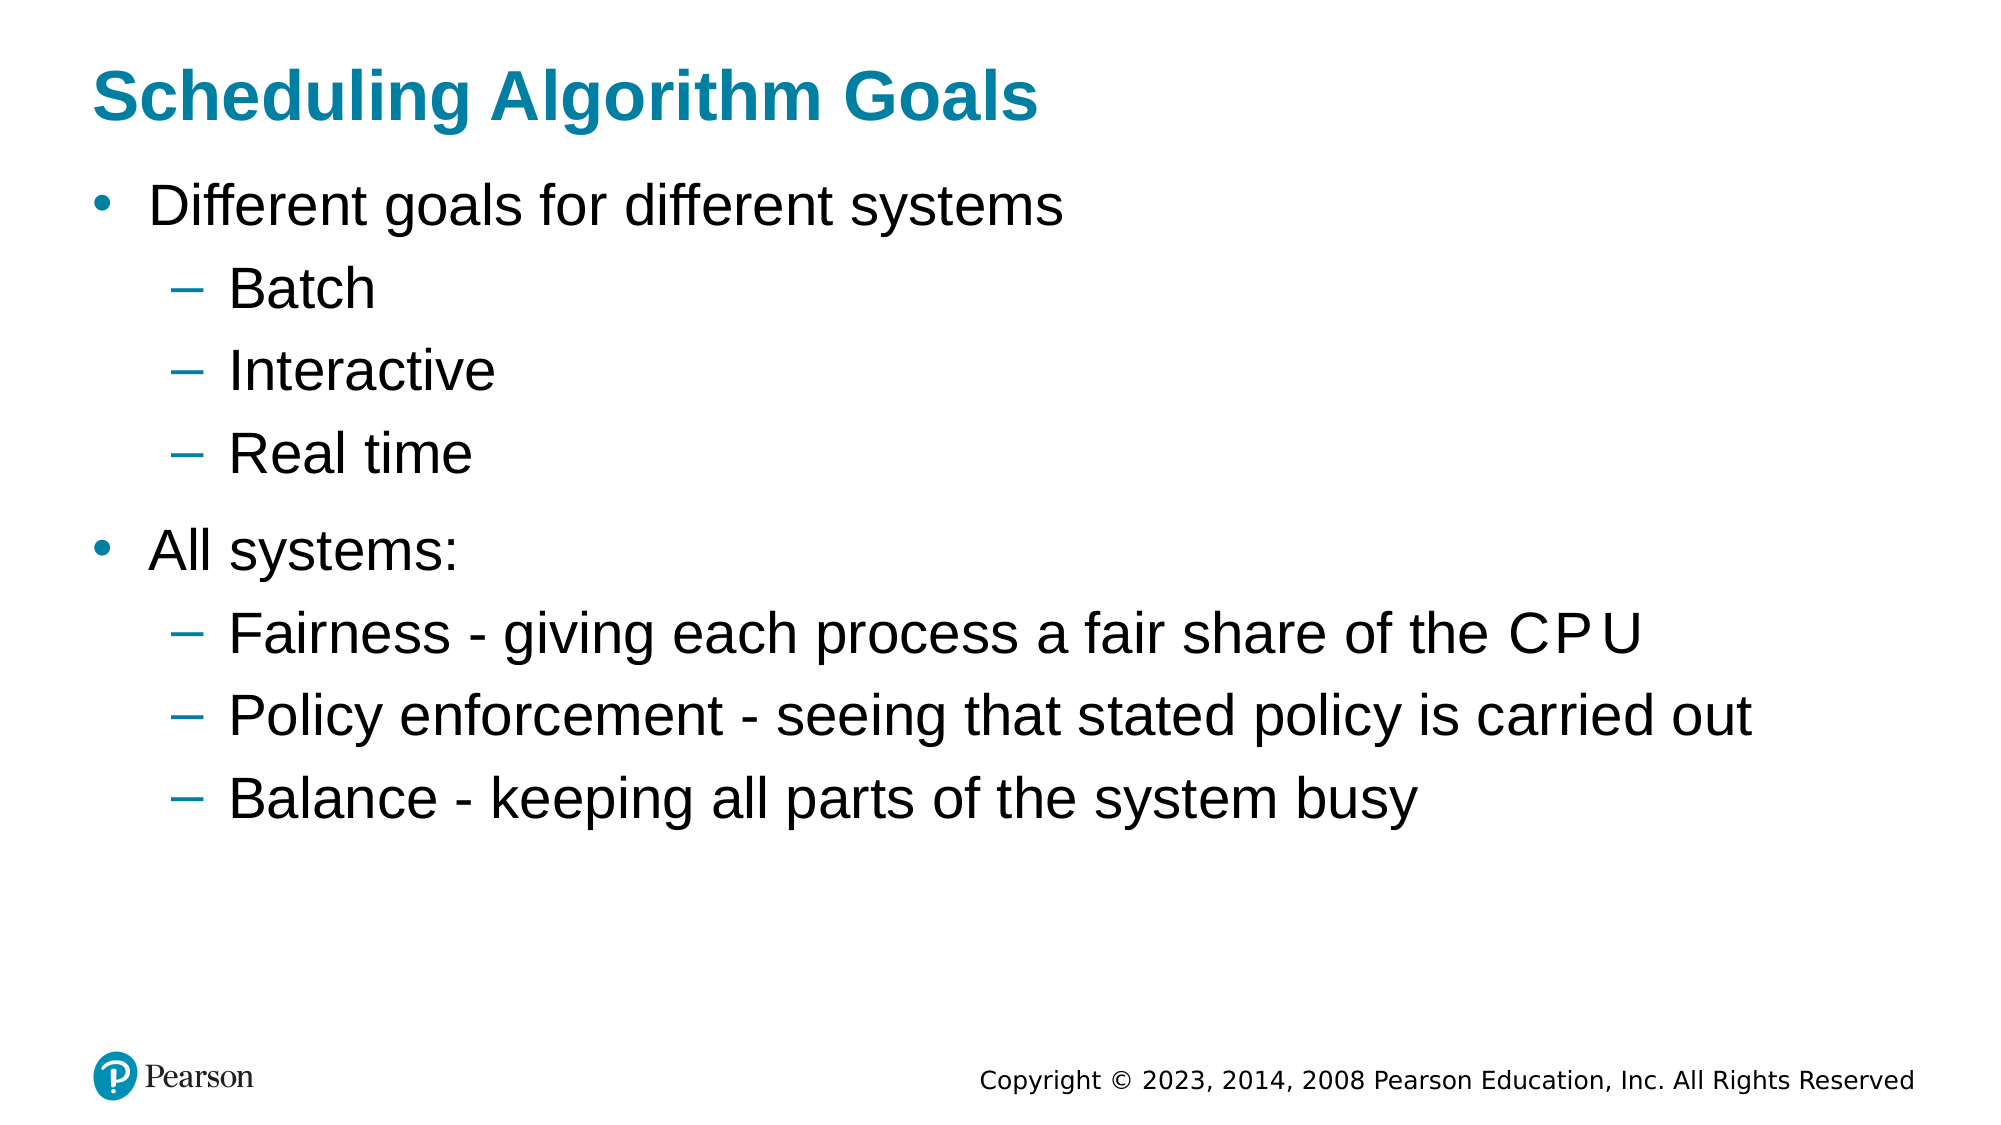

# Scheduling Algorithm Goals
Different goals for different systems
Batch
Interactive
Real time
All systems:
Fairness - giving each process a fair share of the C P U
Policy enforcement - seeing that stated policy is carried out
Balance - keeping all parts of the system busy